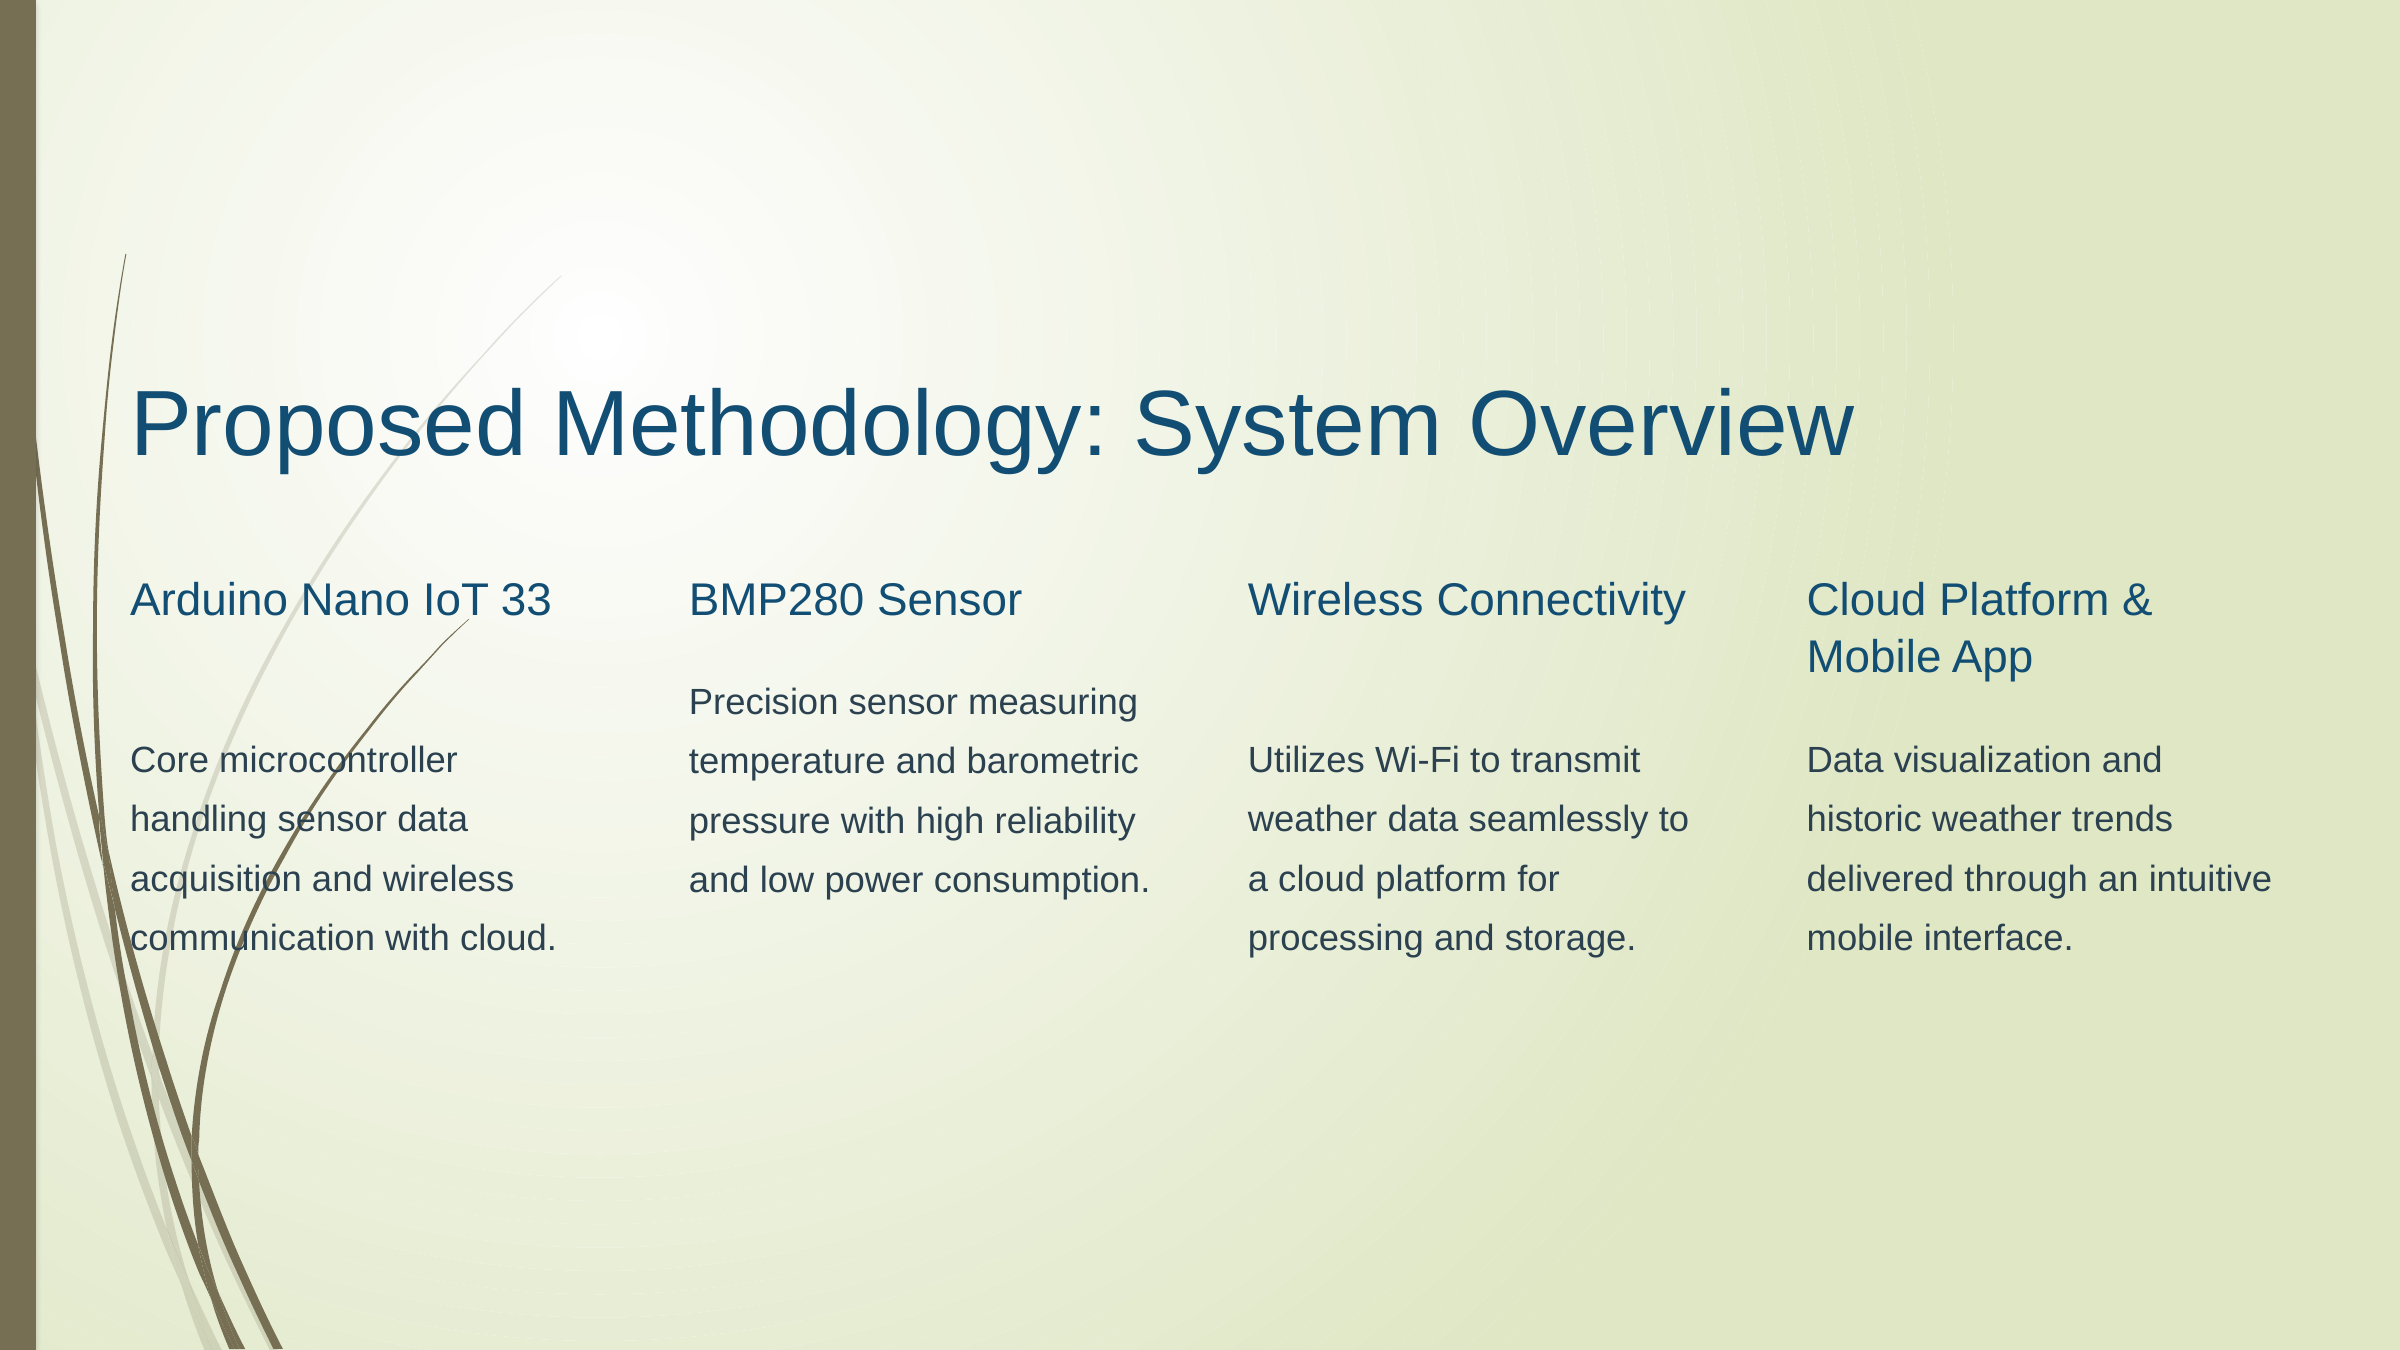

Proposed Methodology: System Overview
Arduino Nano IoT 33
BMP280 Sensor
Wireless Connectivity
Cloud Platform & Mobile App
Precision sensor measuring temperature and barometric pressure with high reliability and low power consumption.
Core microcontroller handling sensor data acquisition and wireless communication with cloud.
Utilizes Wi-Fi to transmit weather data seamlessly to a cloud platform for processing and storage.
Data visualization and historic weather trends delivered through an intuitive mobile interface.